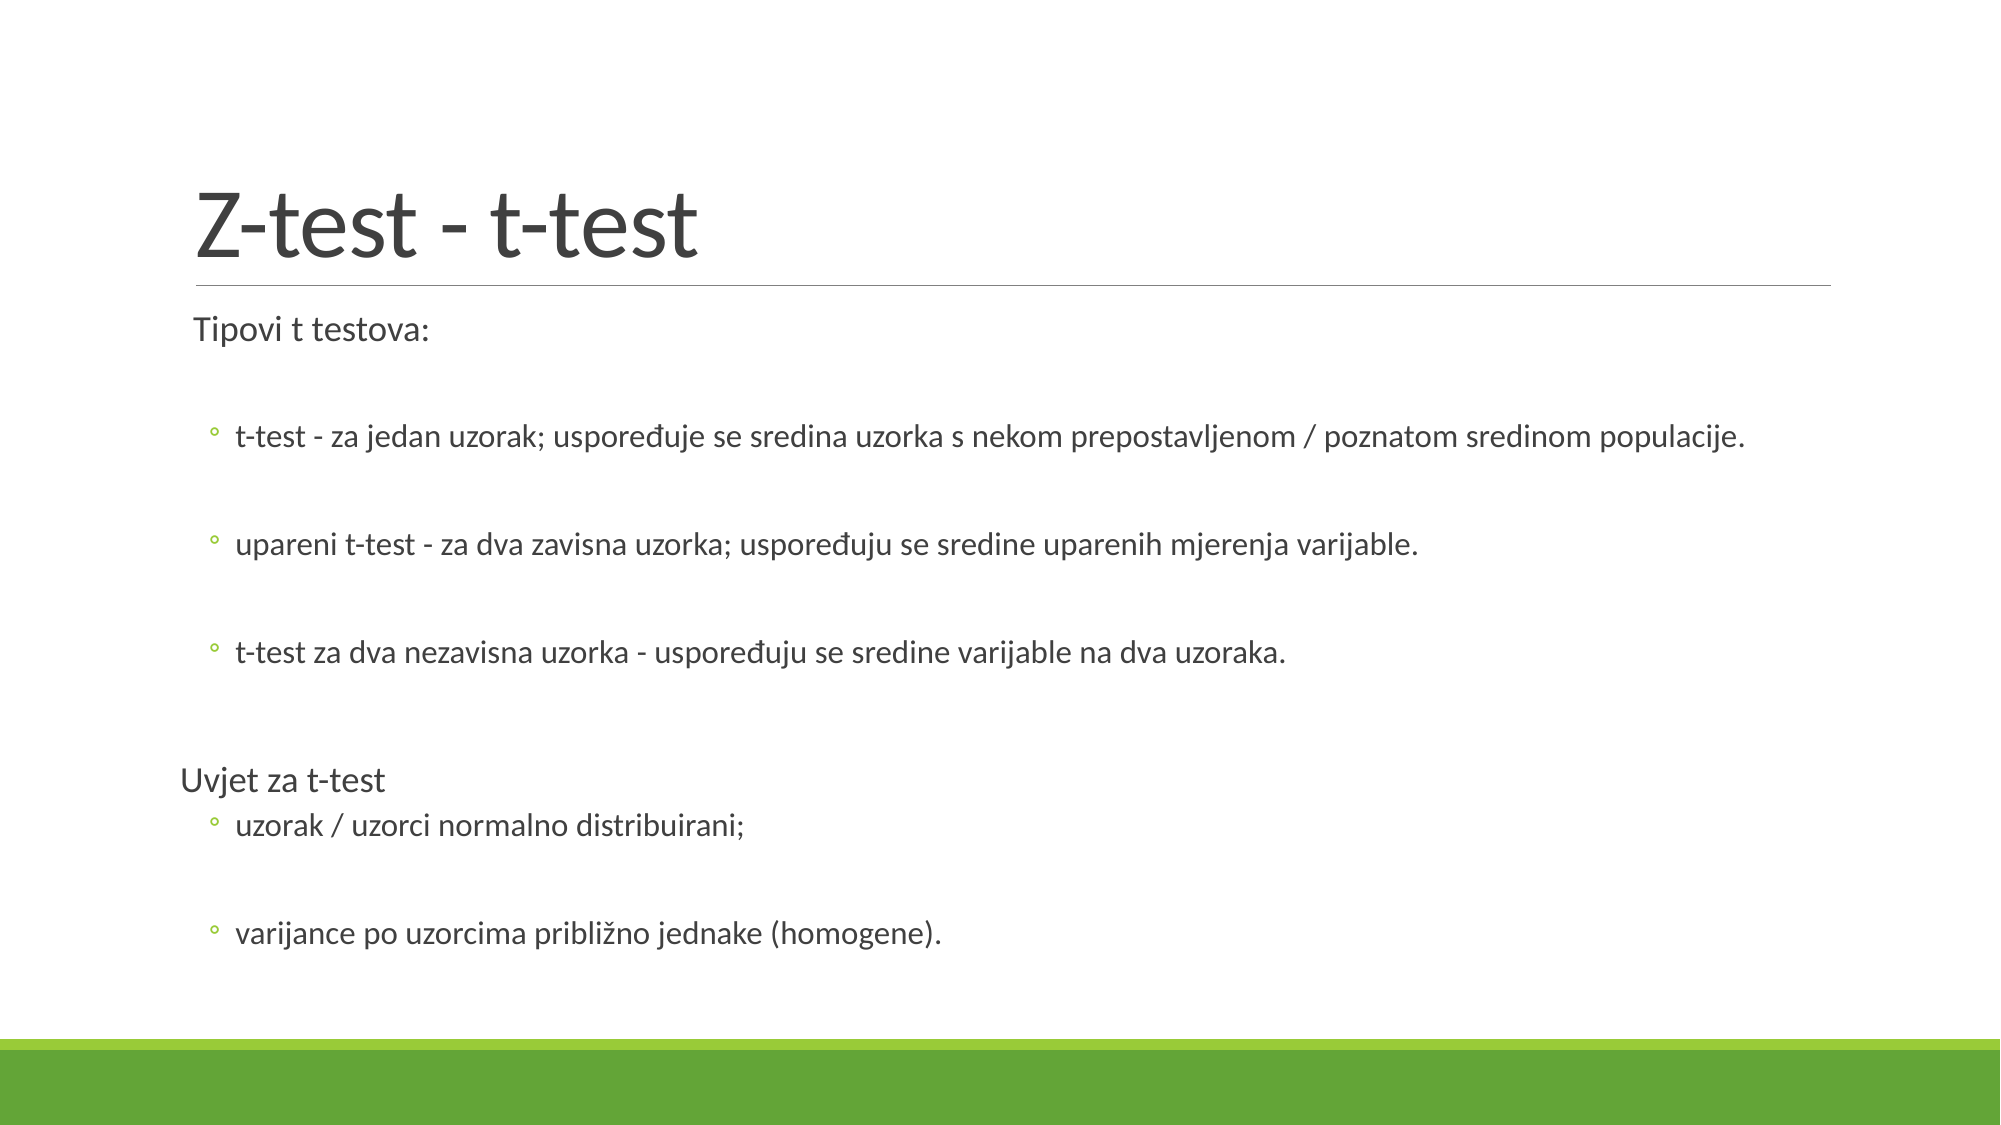

# Z-test - t-test
Tipovi t testova:

t-test - za jedan uzorak; uspoređuje se sredina uzorka s nekom prepostavljenom / poznatom sredinom populacije.

upareni t-test - za dva zavisna uzorka; uspoređuju se sredine uparenih mjerenja varijable.

t-test za dva nezavisna uzorka - uspoređuju se sredine varijable na dva uzoraka.

Uvjet za t-test
uzorak / uzorci normalno distribuirani;

varijance po uzorcima približno jednake (homogene).